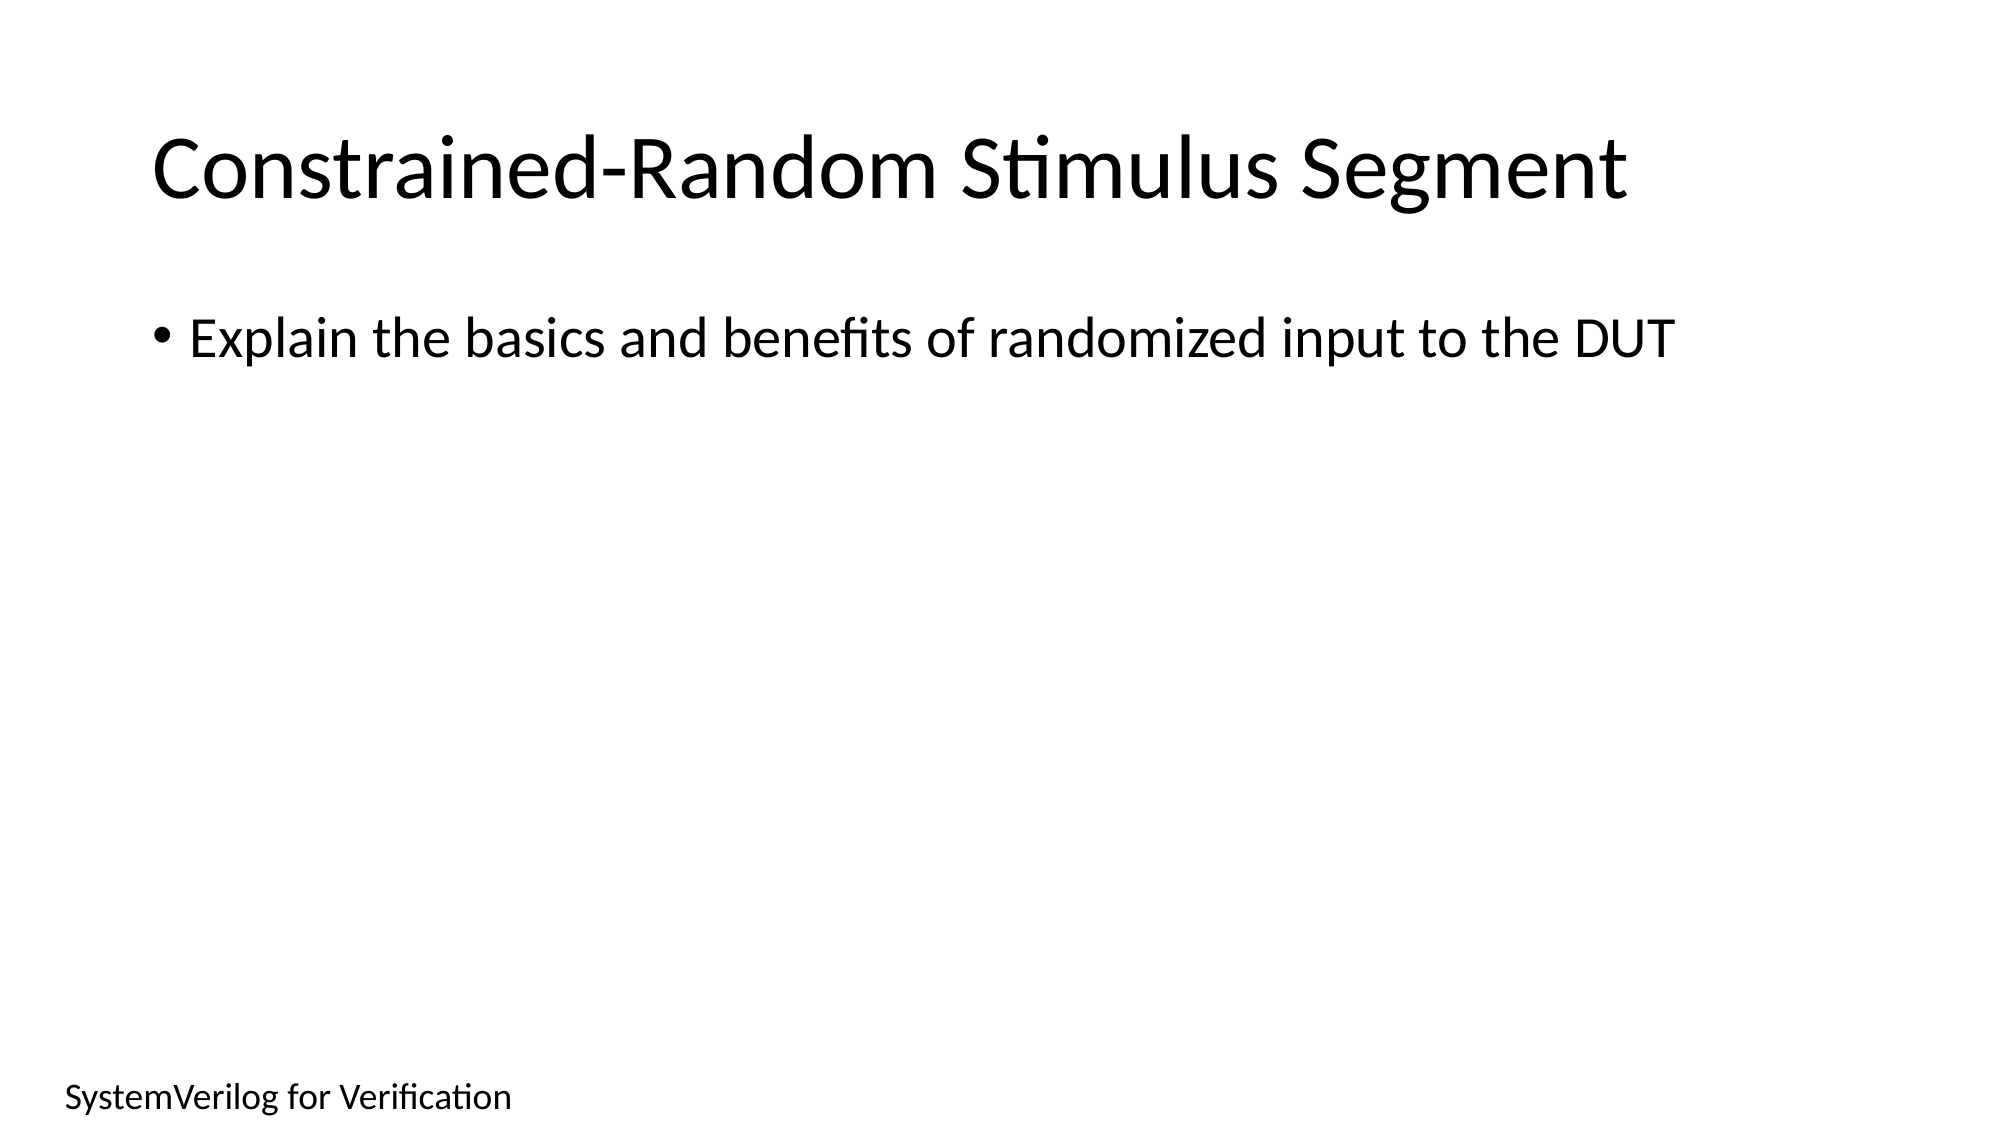

# Constrained-Random Stimulus Segment
Explain the basics and benefits of randomized input to the DUT
SystemVerilog for Verification